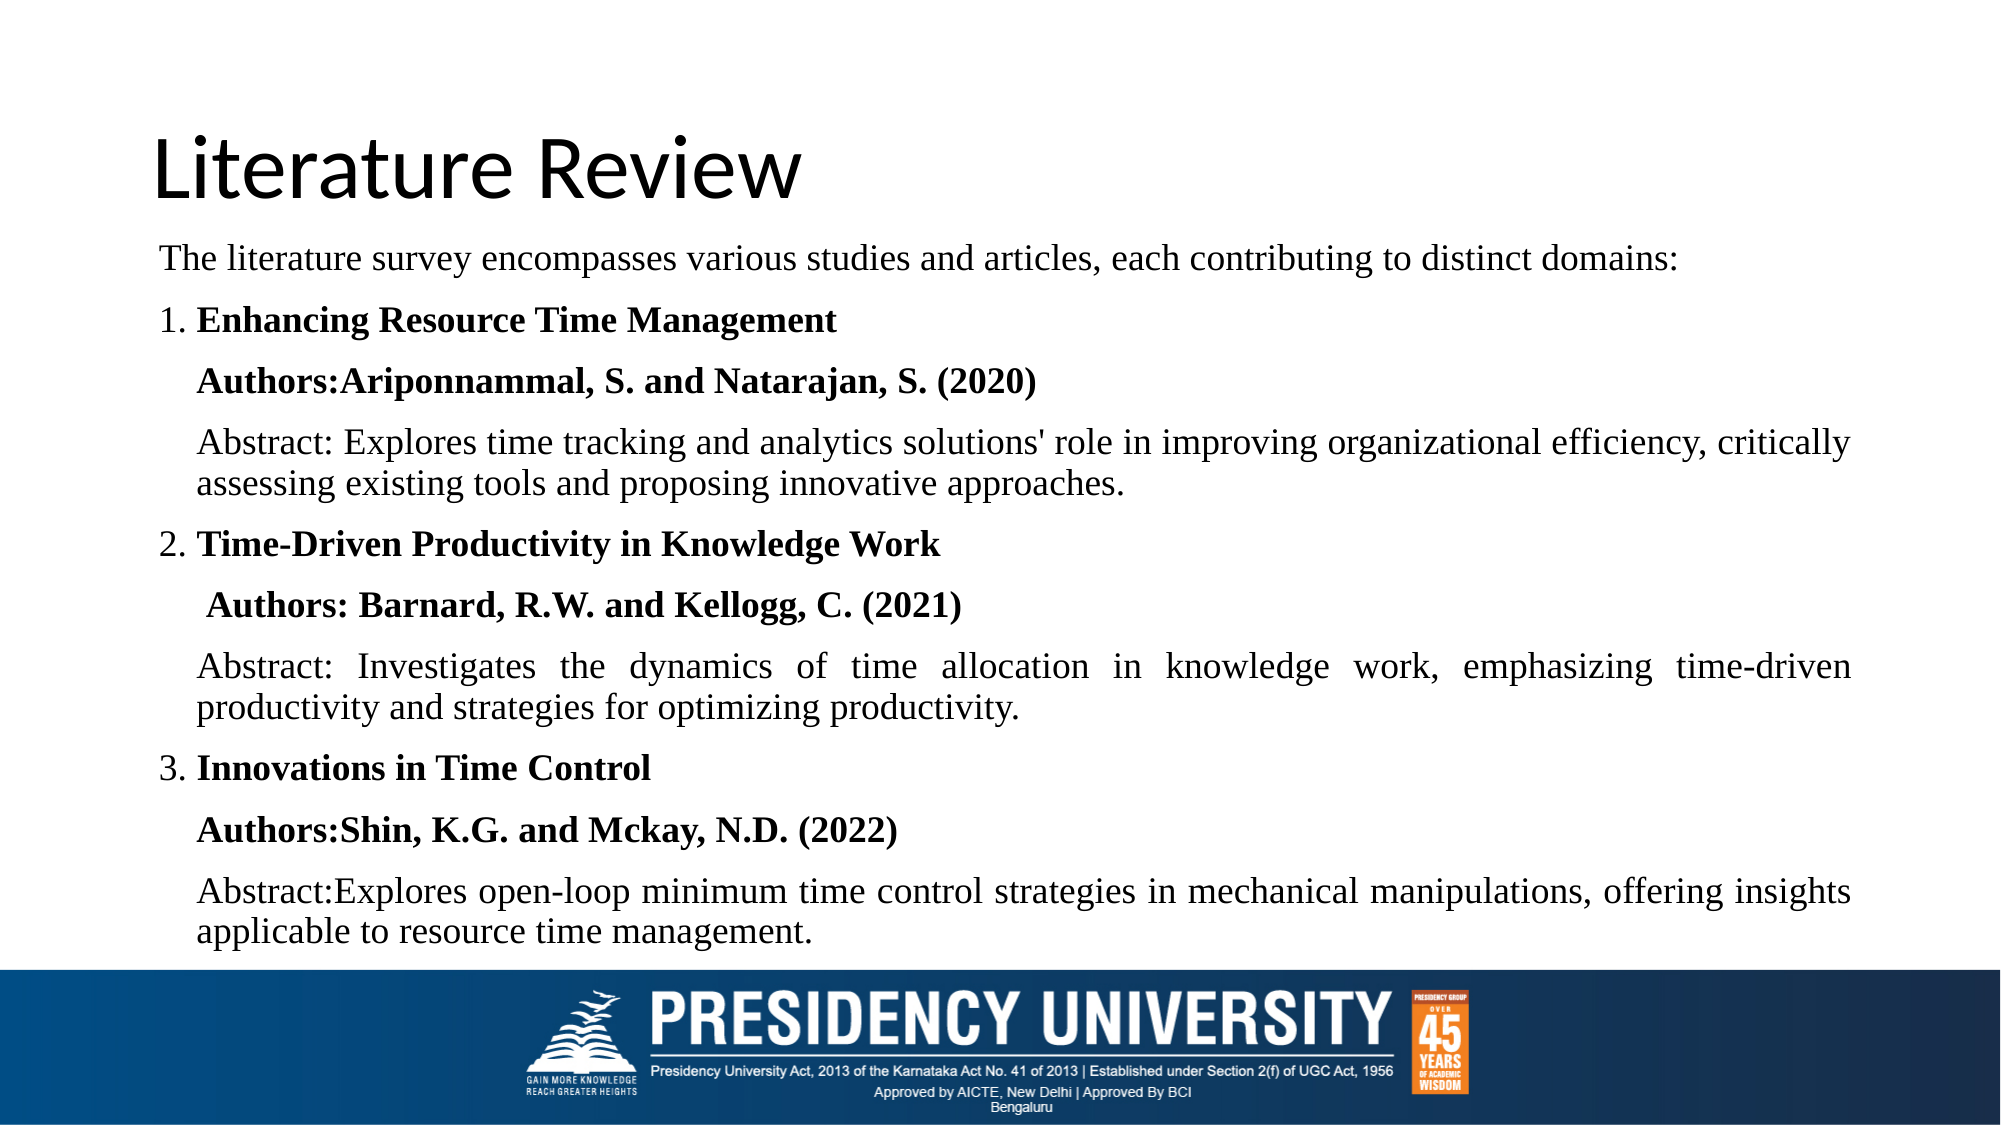

# Literature Review
The literature survey encompasses various studies and articles, each contributing to distinct domains:
1. Enhancing Resource Time Management
	Authors:Ariponnammal, S. and Natarajan, S. (2020)
	Abstract: Explores time tracking and analytics solutions' role in improving organizational efficiency, critically assessing existing tools and proposing innovative approaches.
2. Time-Driven Productivity in Knowledge Work
	 Authors: Barnard, R.W. and Kellogg, C. (2021)
	Abstract: Investigates the dynamics of time allocation in knowledge work, emphasizing time-driven productivity and strategies for optimizing productivity.
3. Innovations in Time Control
 	Authors:Shin, K.G. and Mckay, N.D. (2022)
	Abstract:Explores open-loop minimum time control strategies in mechanical manipulations, offering insights applicable to resource time management.